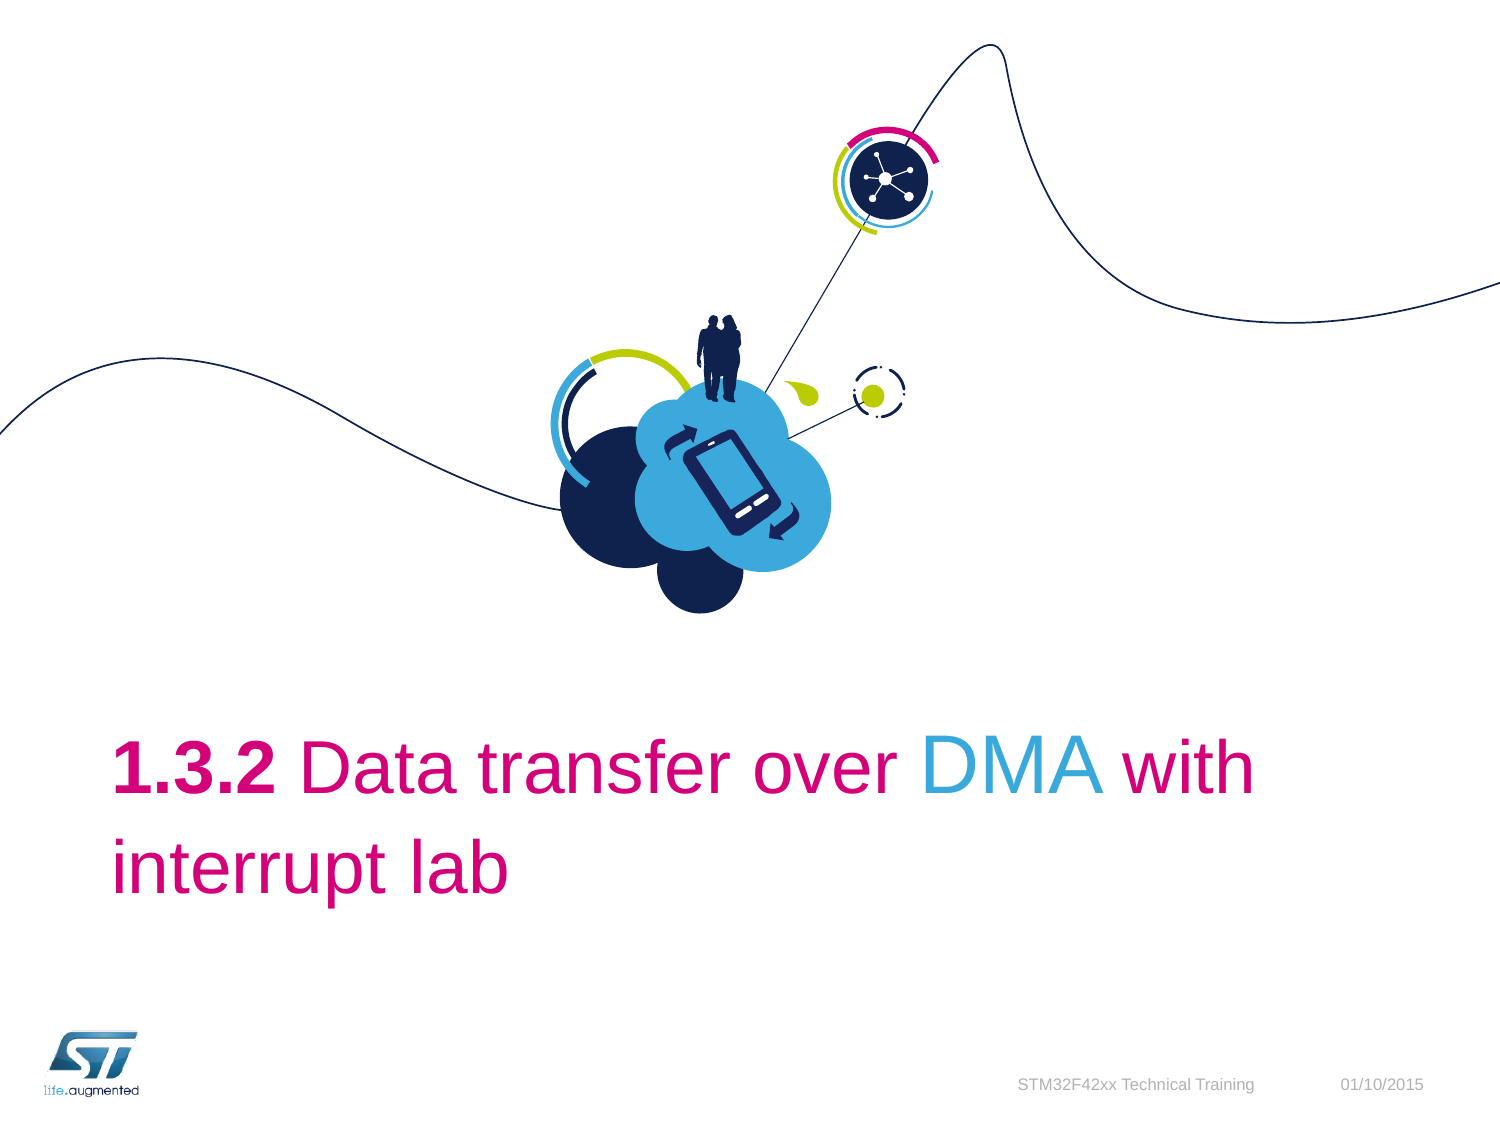

# 1.3.2 Data transfer over DMA with interrupt lab
STM32F42xx Technical Training
01/10/2015